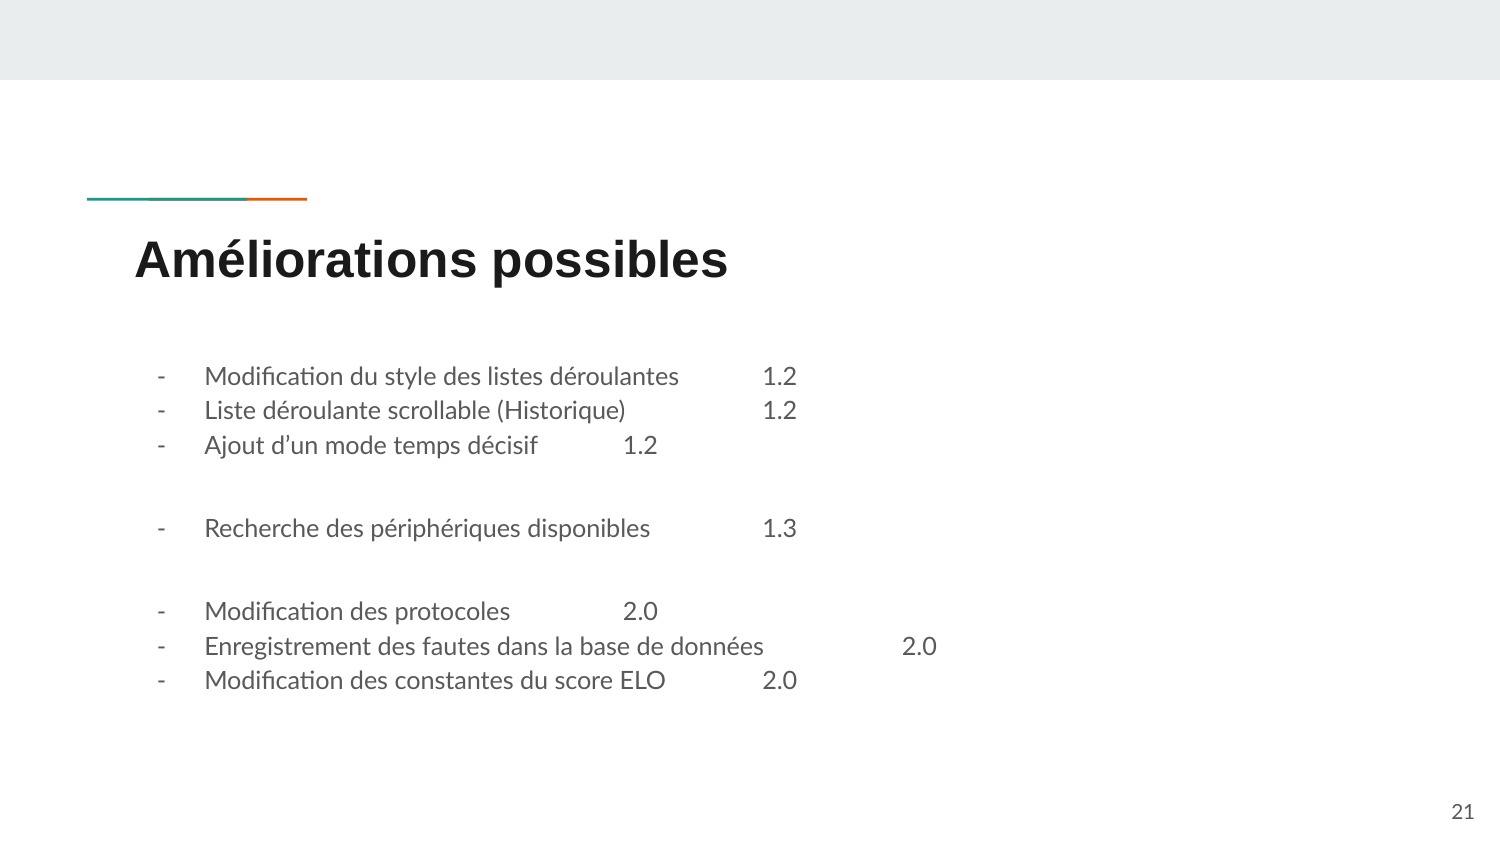

# Améliorations possibles
Modification du style des listes déroulantes			1.2
Liste déroulante scrollable (Historique)			1.2
Ajout d’un mode temps décisif					1.2

Recherche des périphériques disponibles			1.3

Modification des protocoles					2.0
Enregistrement des fautes dans la base de données 	2.0
Modification des constantes du score ELO			2.0
21